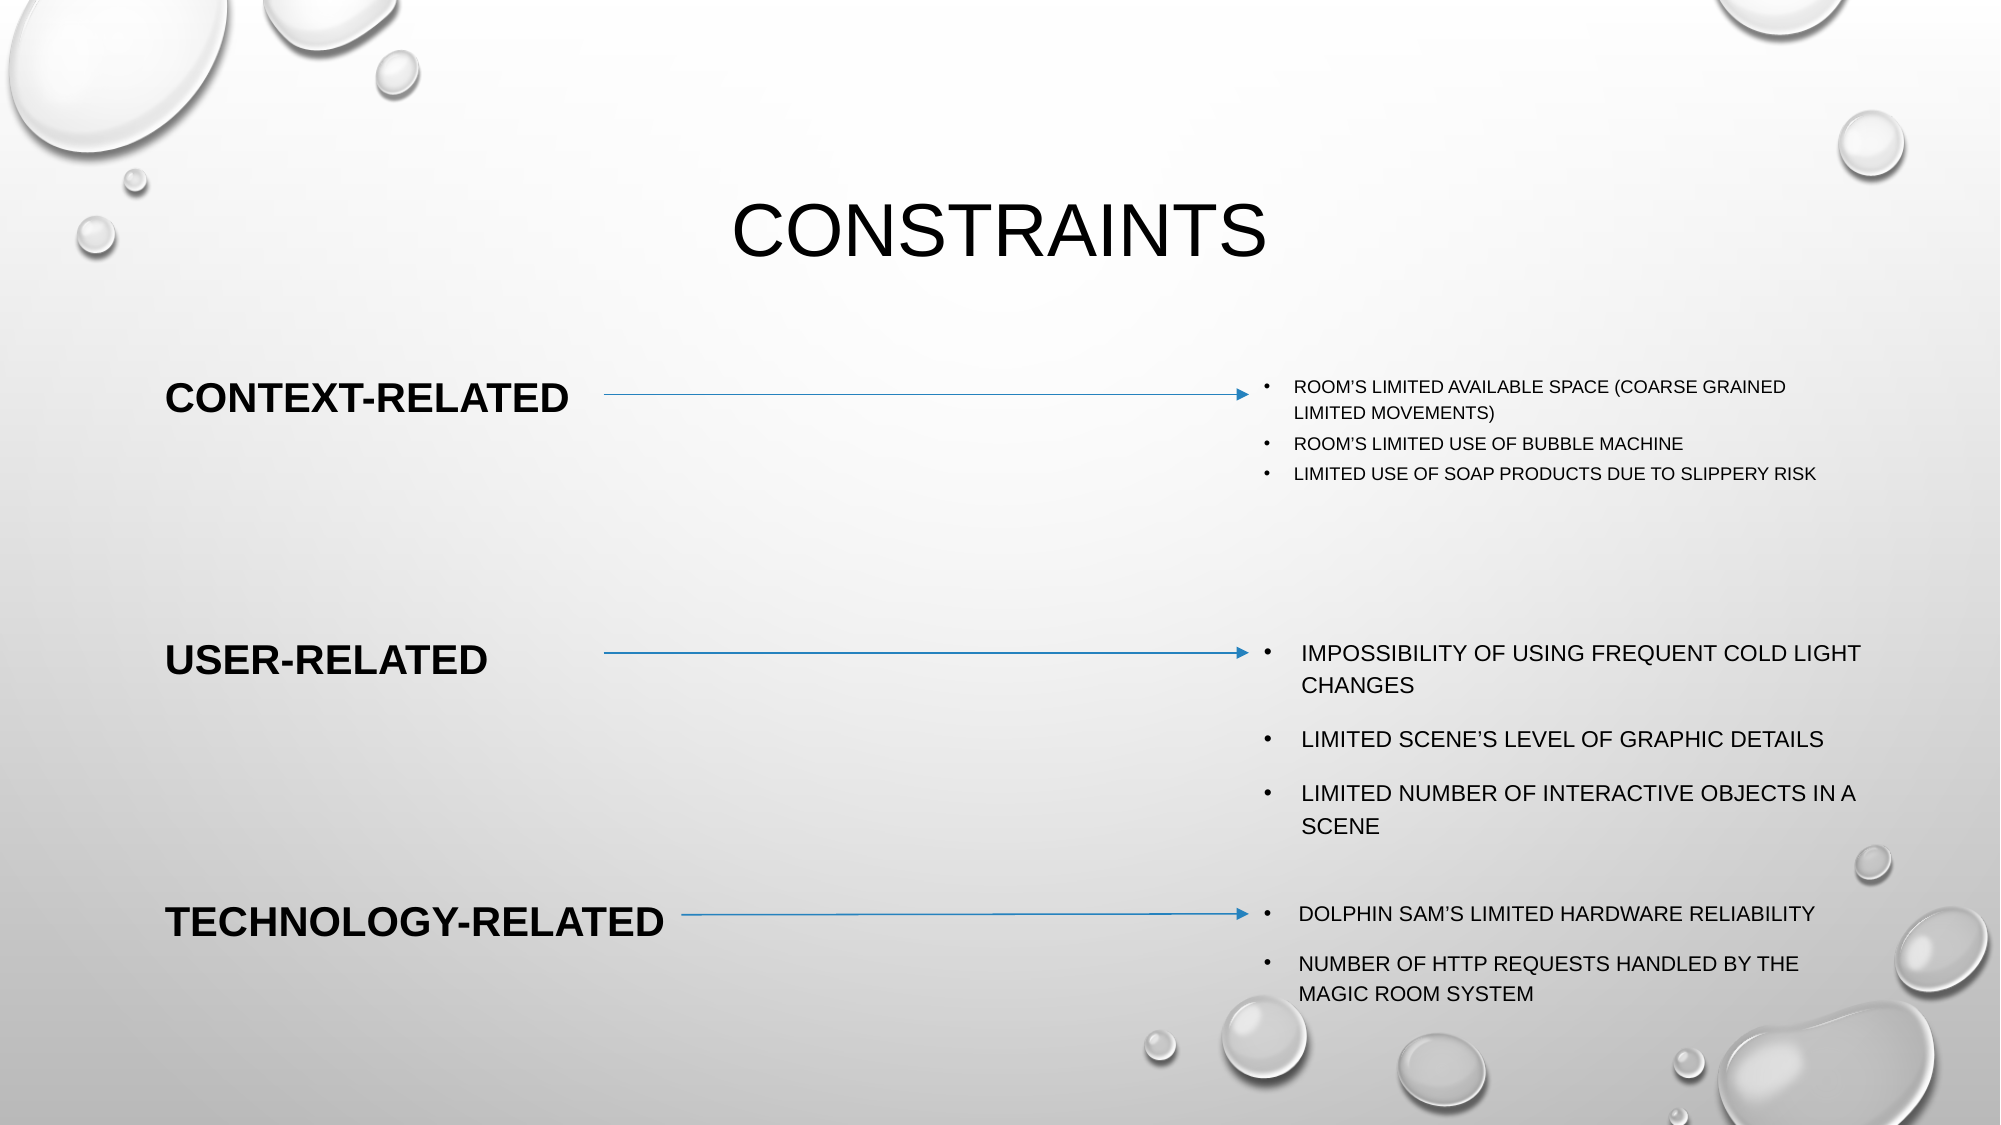

# Constraints
Context-related

Room’s limited available space (coarse grained limited movements)
Room’s limited use of bubble machine
Limited use of soap products due to slippery risk

User-related

Impossibility of using frequent cold light changes
Limited scene’s level of graphic details
Limited number of interactive objects in a scene

Technology-related

Dolphin SAM’s limited hardware reliability
Number of http requests handled by the magic room system